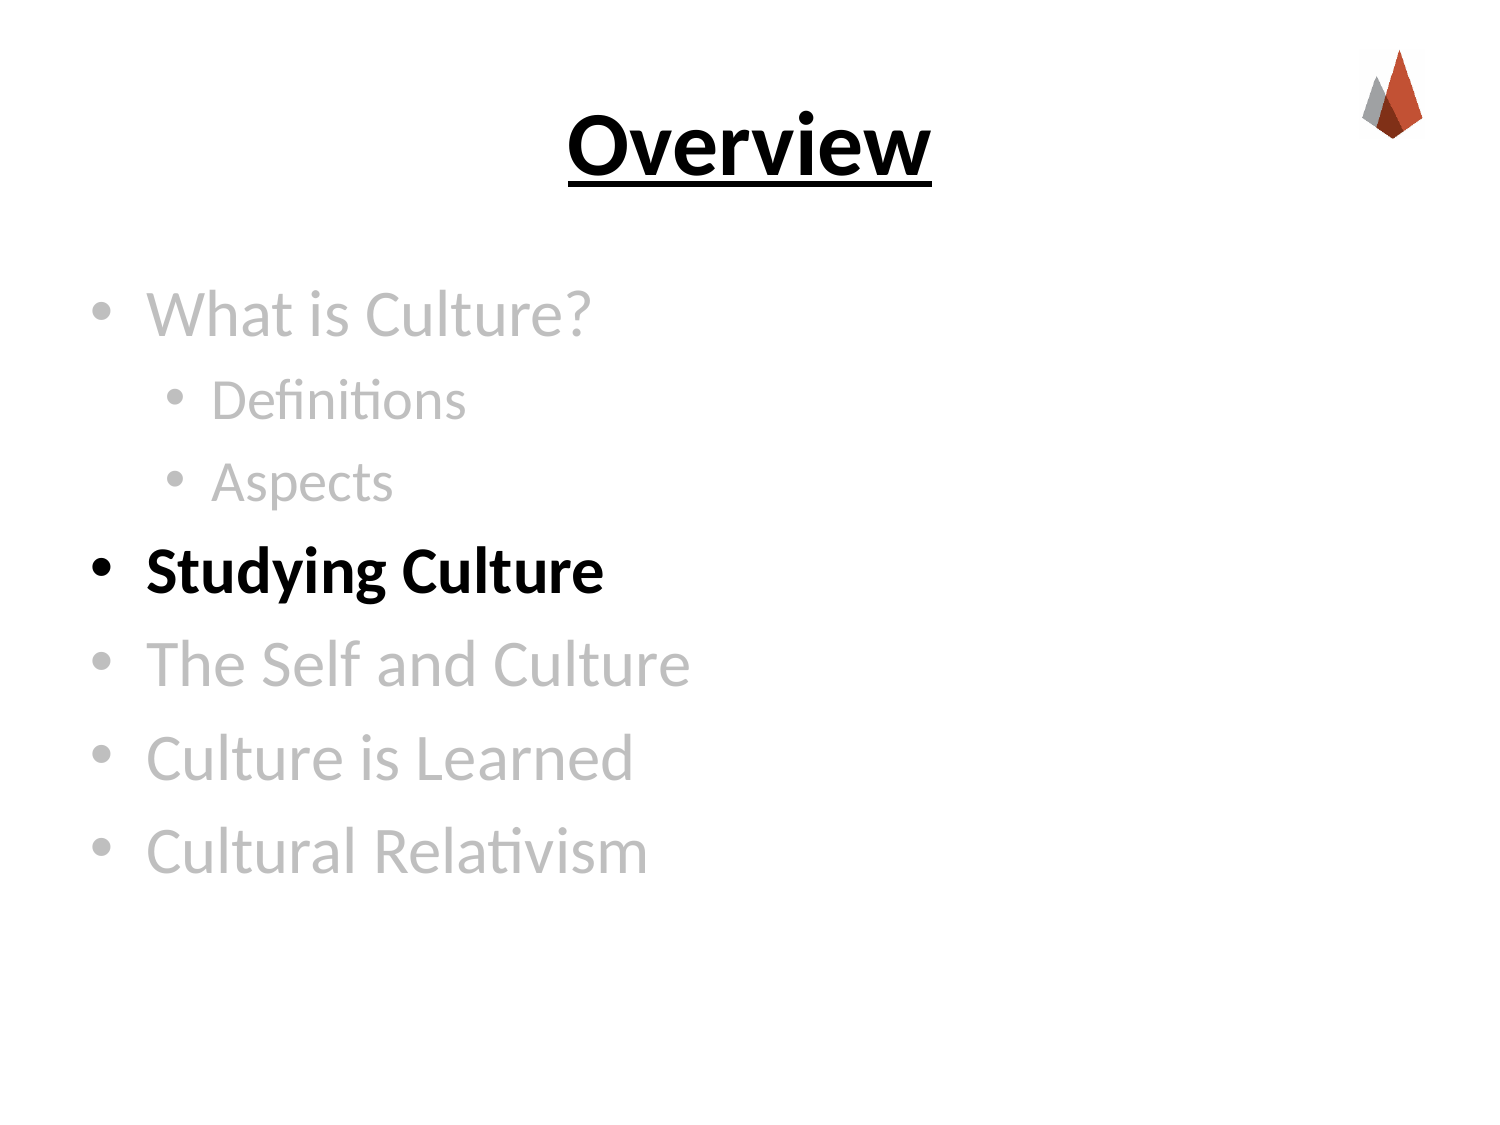

Overview
What is Culture?
Definitions
Aspects
Studying Culture
The Self and Culture
Culture is Learned
Cultural Relativism